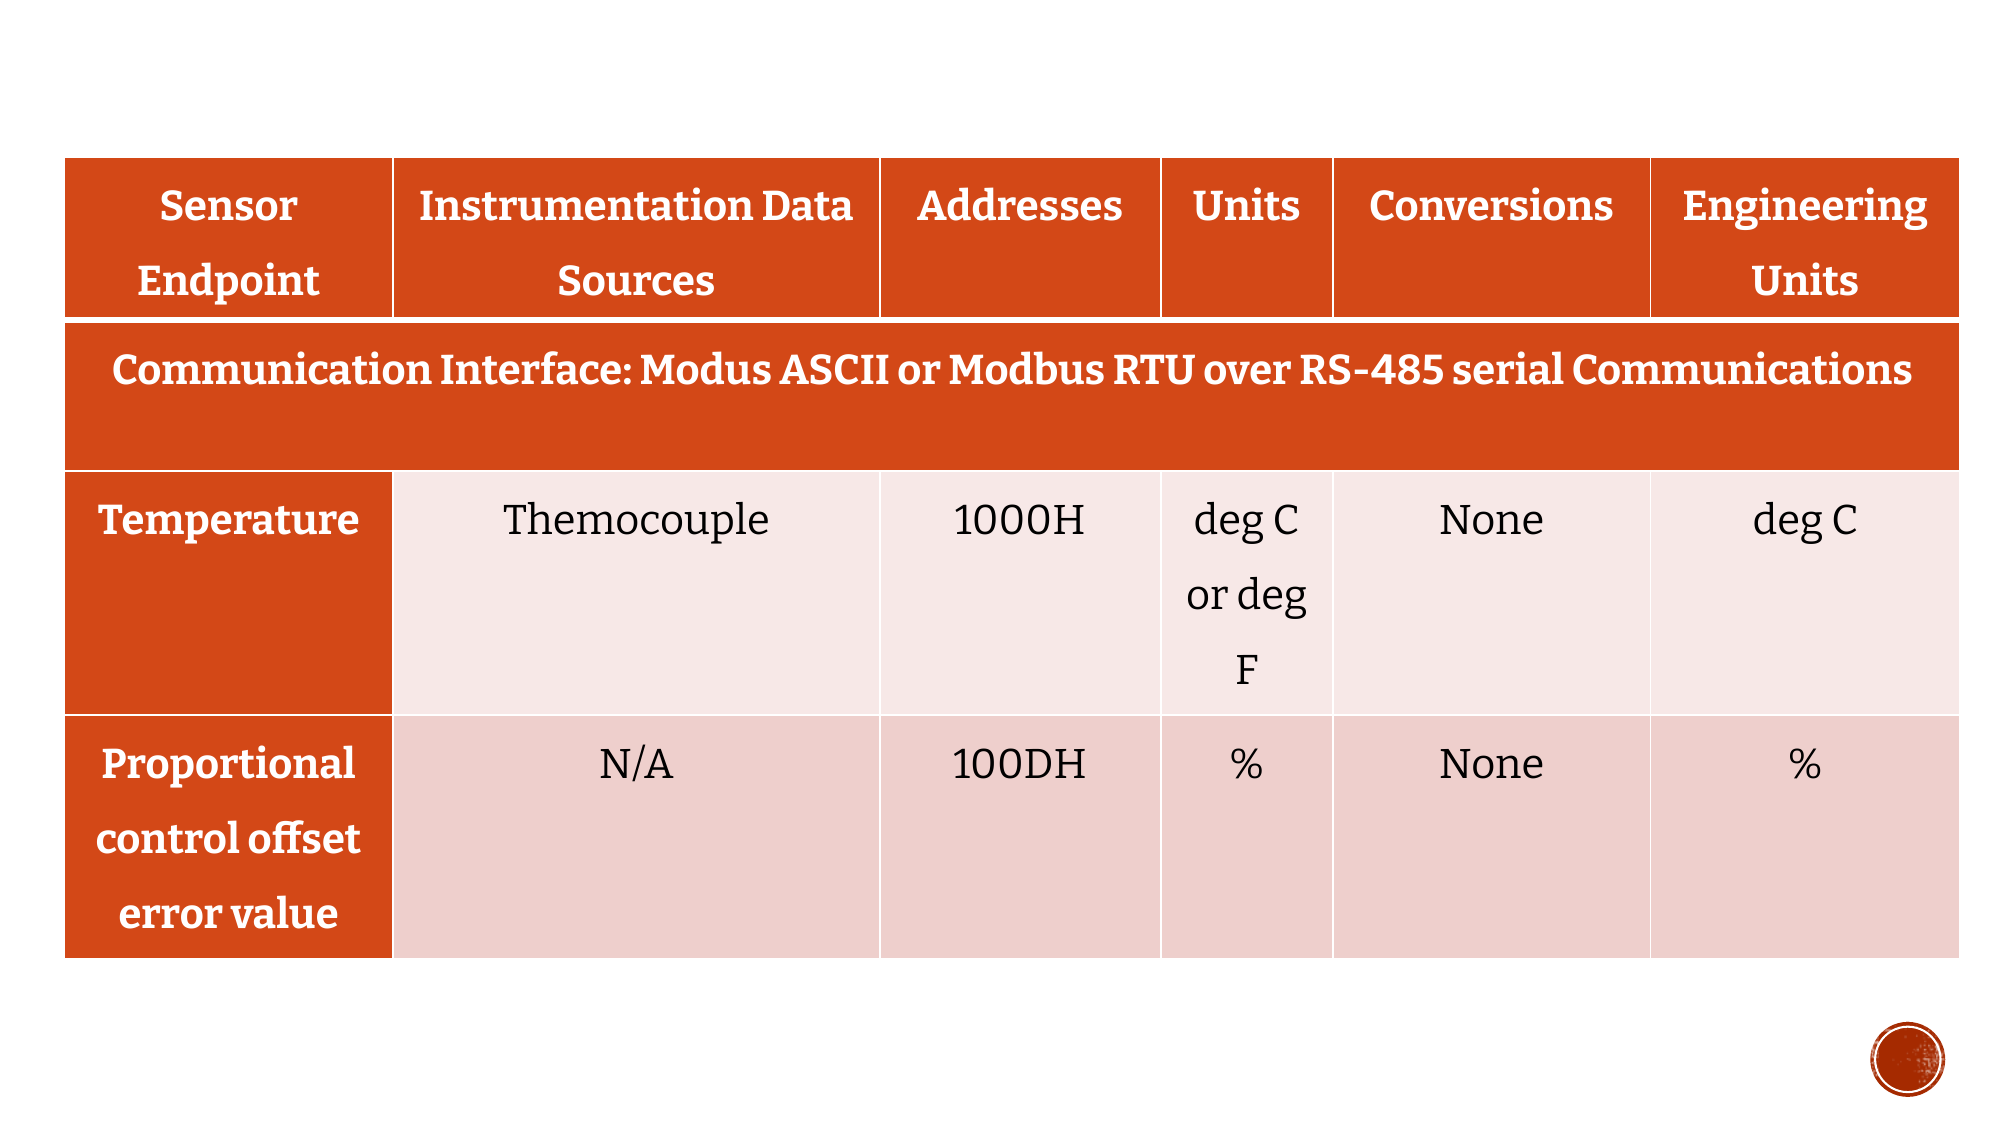

| Sensor Endpoint | Instrumentation Data Sources | Addresses | Units | Conversions | Engineering Units |
| --- | --- | --- | --- | --- | --- |
| Communication Interface: Modus ASCII or Modbus RTU over RS-485 serial Communications |  |  |  |  |  |
| Temperature | Themocouple | 1000H | deg C or deg F | None | deg C |
| Proportional control offset error value | N/A | 100DH | % | None | % |